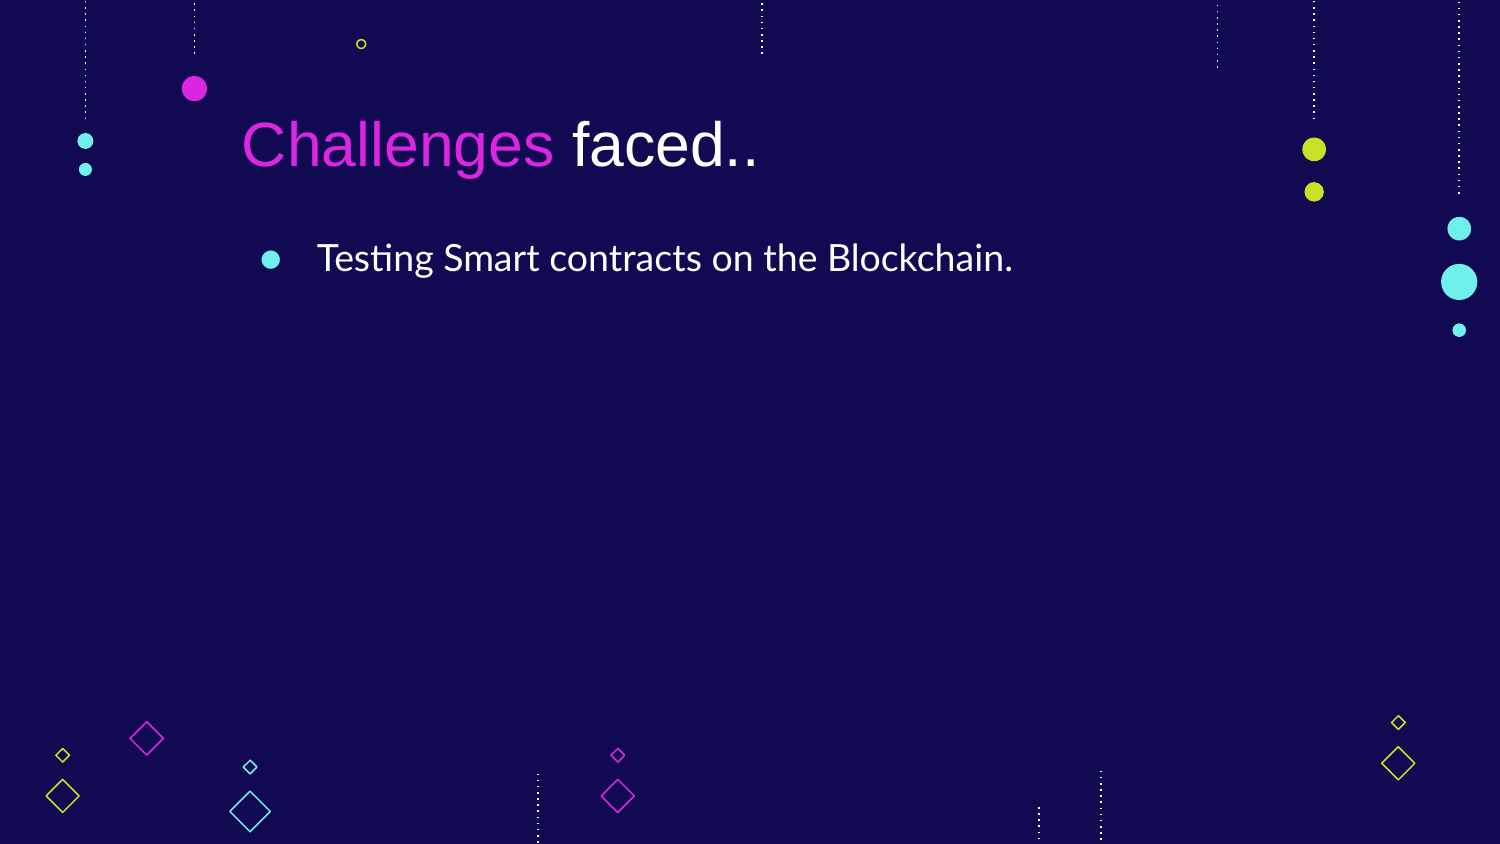

# Challenges faced..

Testing Smart contracts on the Blockchain.